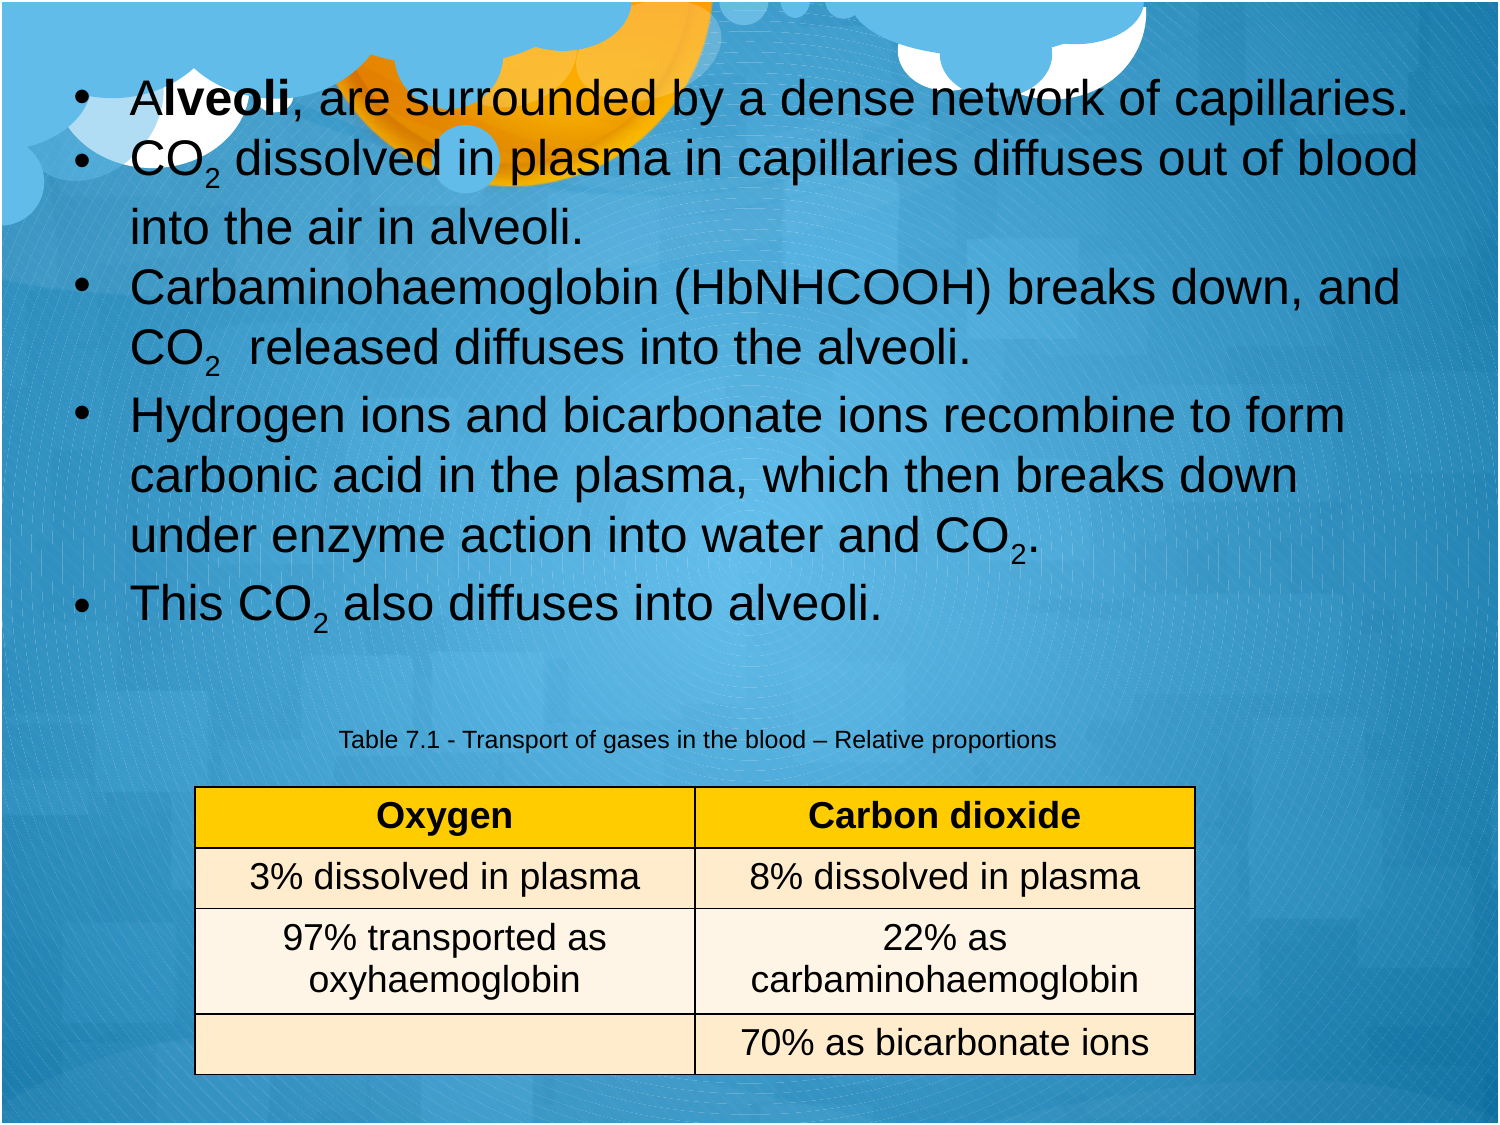

Alveoli, are surrounded by a dense network of capillaries.
CO2 dissolved in plasma in capillaries diffuses out of blood into the air in alveoli.
Carbaminohaemoglobin (HbNHCOOH) breaks down, and CO2  released diffuses into the alveoli.
Hydrogen ions and bicarbonate ions recombine to form carbonic acid in the plasma, which then breaks down under enzyme action into water and CO2.
This CO2 also diffuses into alveoli.

Table 7.1 - Transport of gases in the blood – Relative proportions
| Oxygen | Carbon dioxide |
| --- | --- |
| 3% dissolved in plasma | 8% dissolved in plasma |
| 97% transported as oxyhaemoglobin | 22% as carbaminohaemoglobin |
|  | 70% as bicarbonate ions |